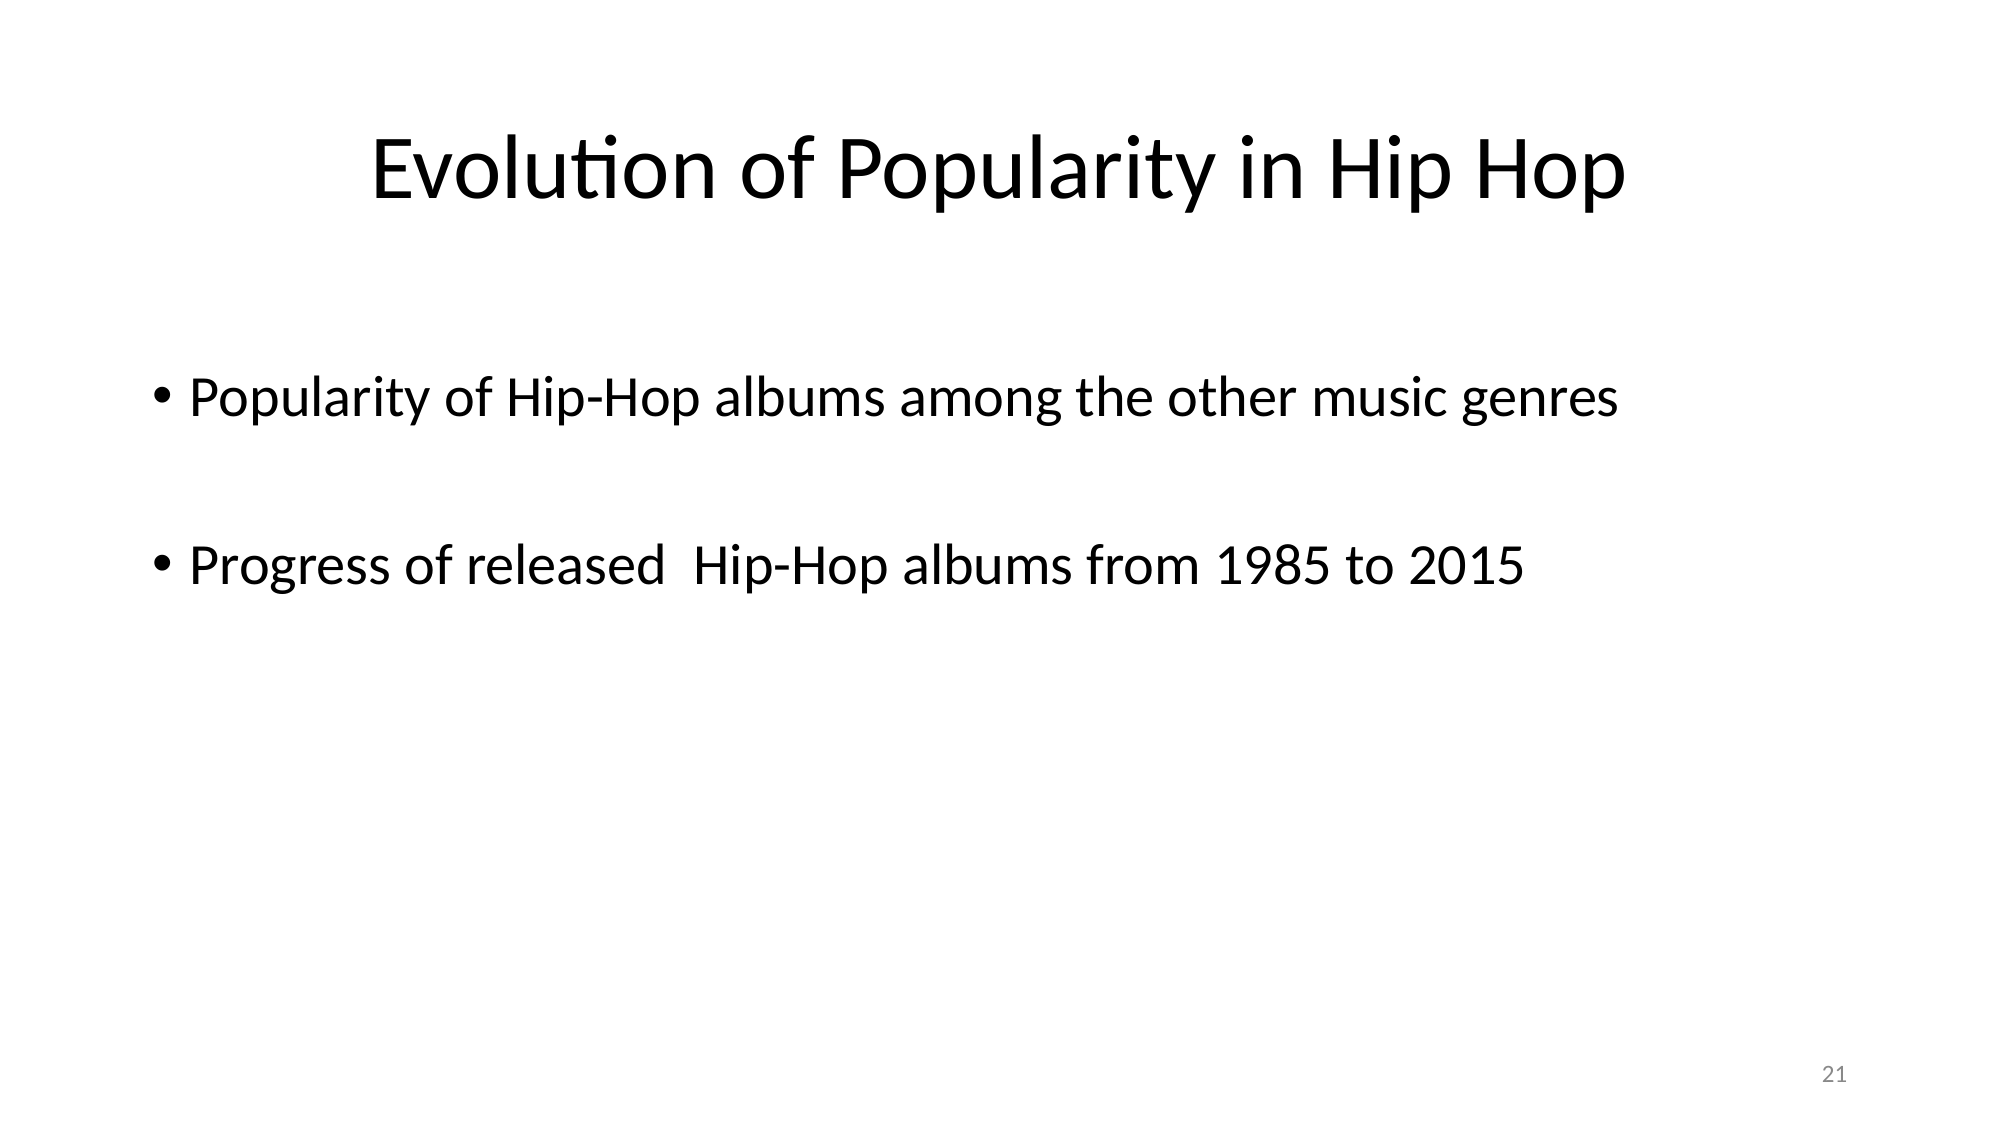

# Evolution of Popularity in Hip Hop
Popularity of Hip-Hop albums among the other music genres

Progress of released  Hip-Hop albums from 1985 to 2015

21